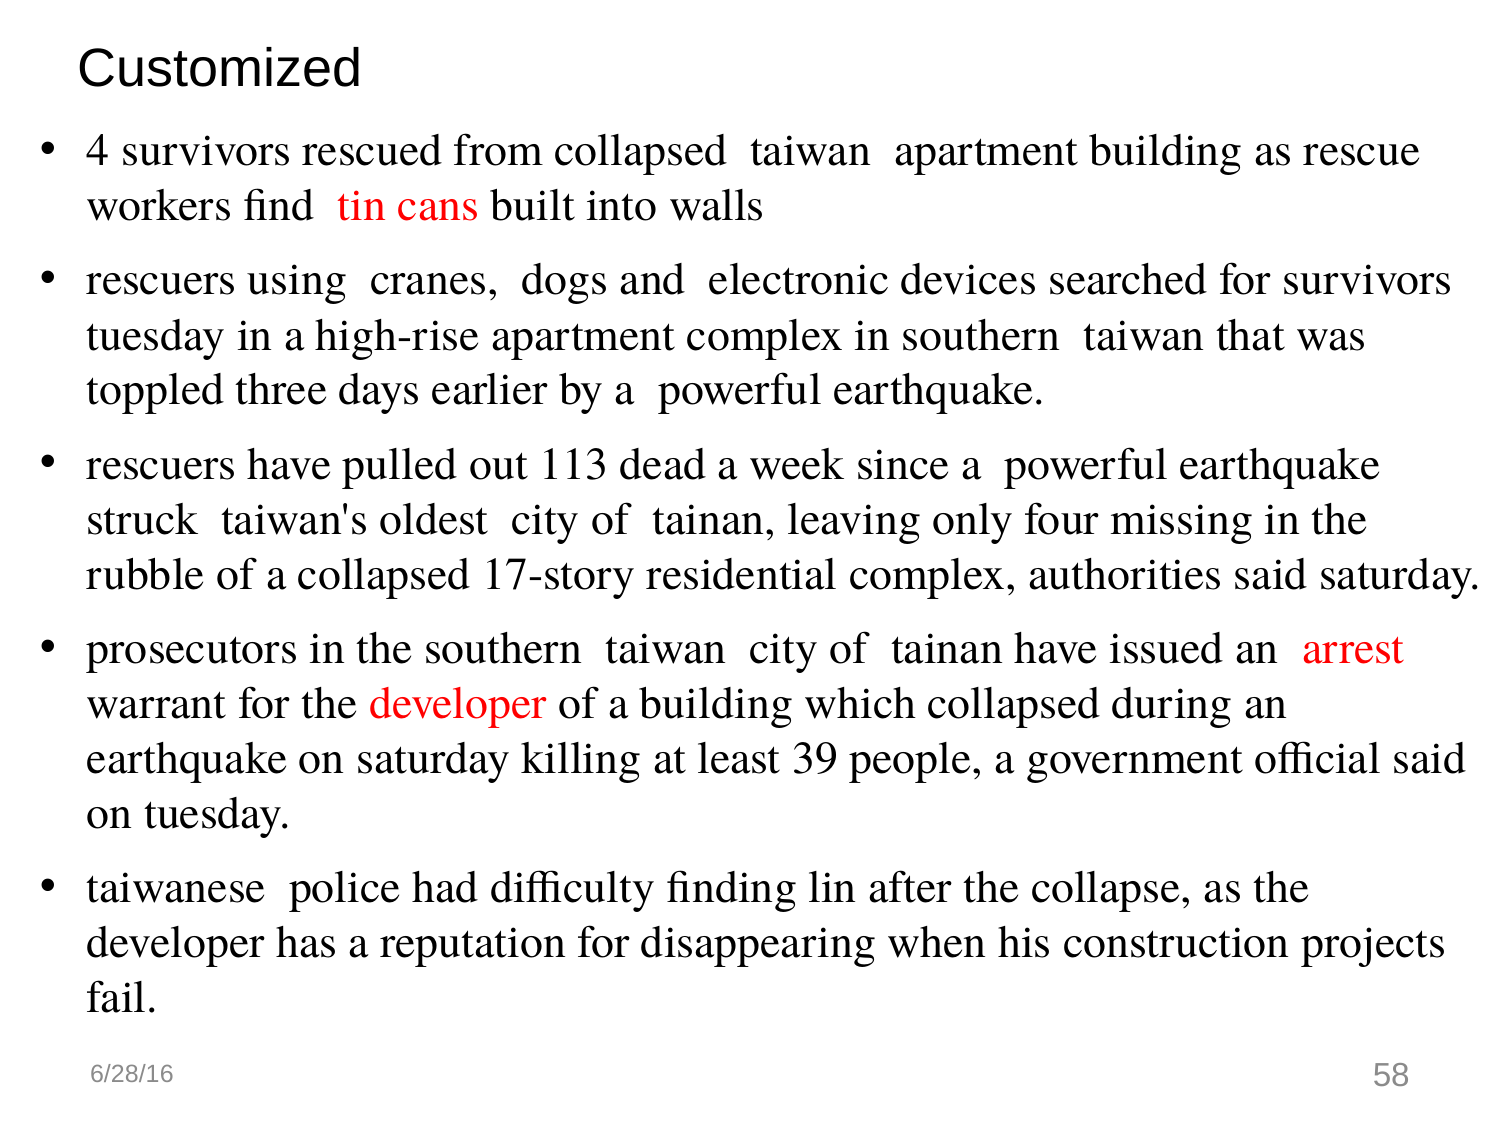

# Customized
4 survivors rescued from collapsed  taiwan  apartment building as rescue workers find  tin cans built into walls
rescuers using  cranes,  dogs and  electronic devices searched for survivors tuesday in a high-rise apartment complex in southern  taiwan that was toppled three days earlier by a  powerful earthquake.
rescuers have pulled out 113 dead a week since a  powerful earthquake struck  taiwan's oldest  city of  tainan, leaving only four missing in the  rubble of a collapsed 17-story residential complex, authorities said saturday.
prosecutors in the southern  taiwan  city of  tainan have issued an  arrest warrant for the developer of a building which collapsed during an  earthquake on saturday killing at least 39 people, a government official said on tuesday.
taiwanese  police had difficulty finding lin after the collapse, as the developer has a reputation for disappearing when his construction projects fail.

6/28/16
58